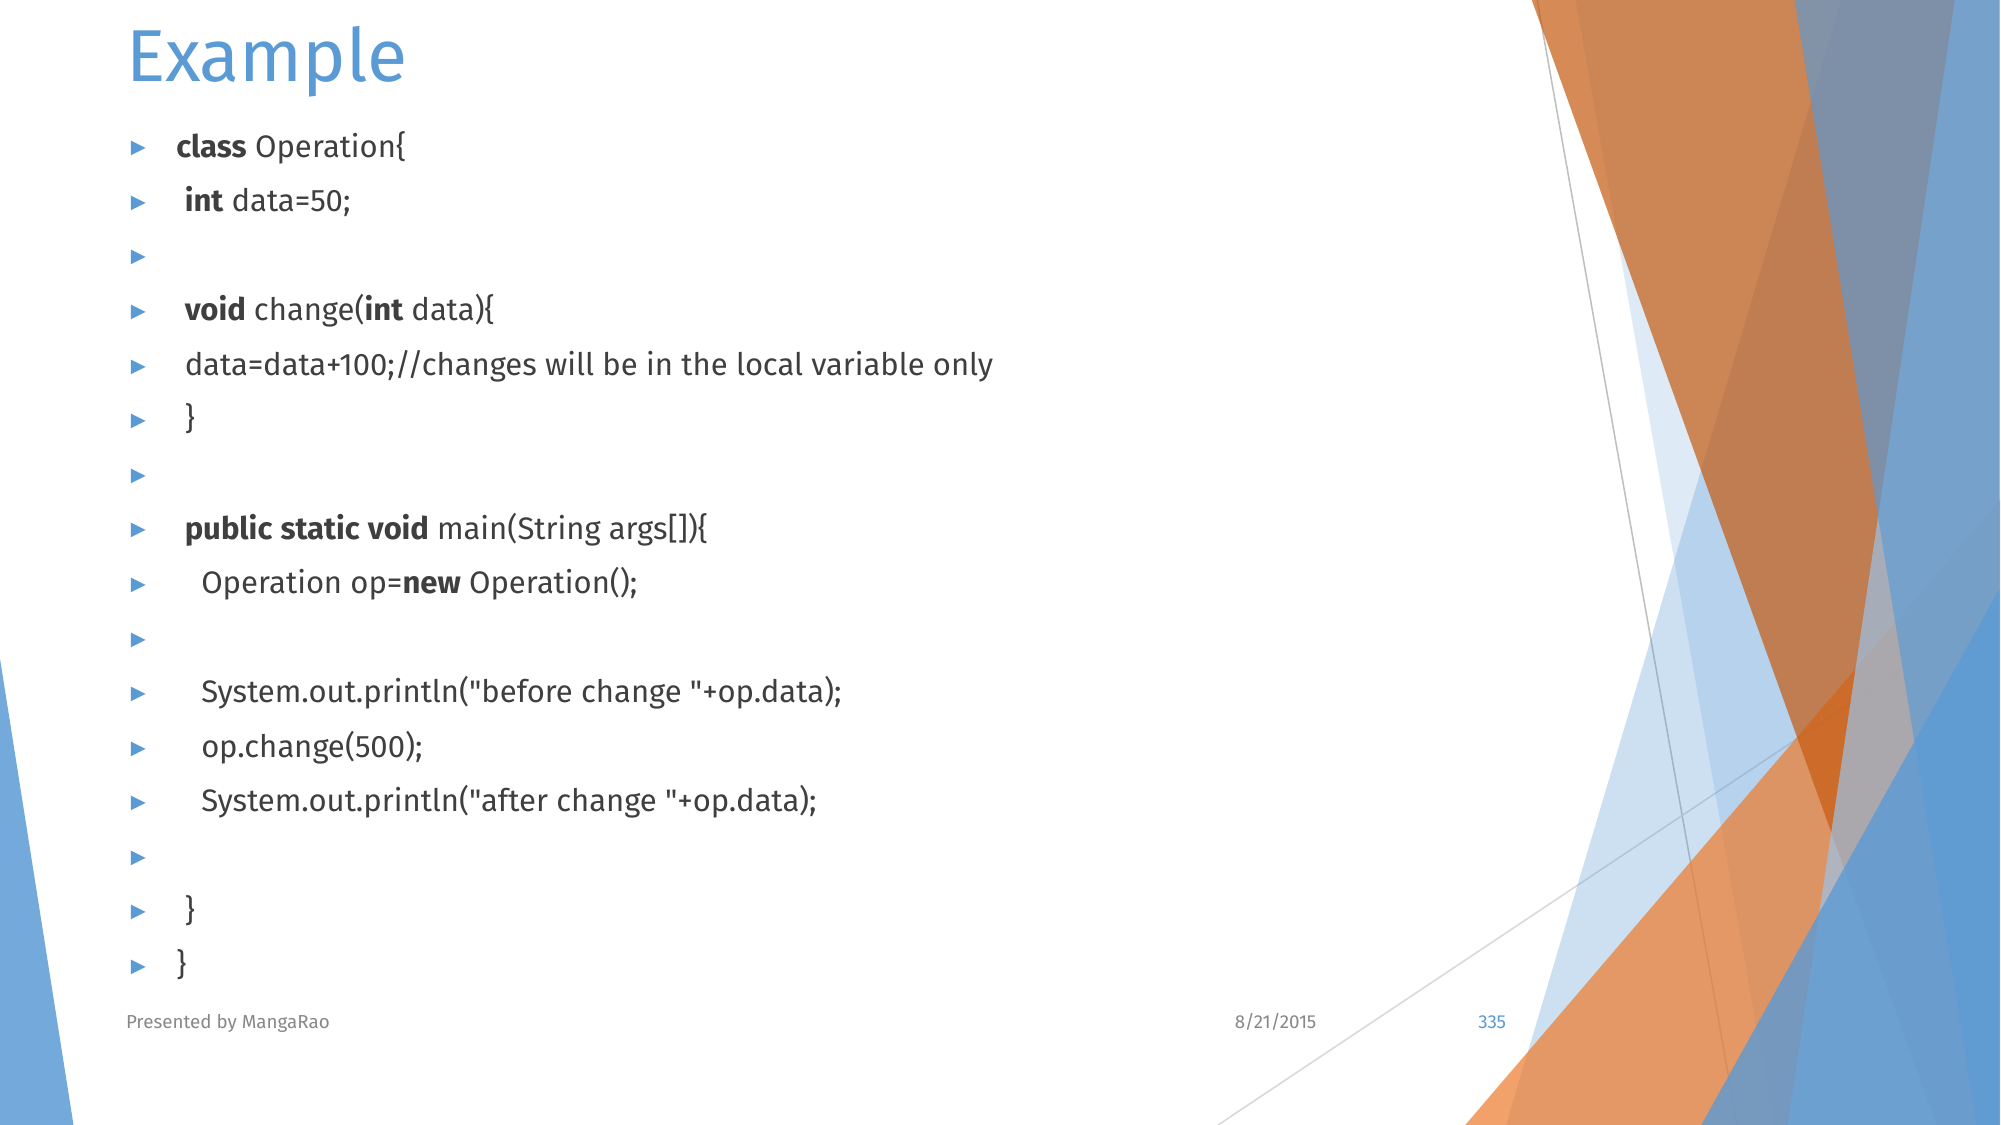

# Example
class Operation{
 int data=50;

 void change(int data){
 data=data+100;//changes will be in the local variable only
 }

 public static void main(String args[]){
   Operation op=new Operation();

   System.out.println("before change "+op.data);
   op.change(500);
   System.out.println("after change "+op.data);

 }
}

Presented by MangaRao
8/21/2015
335